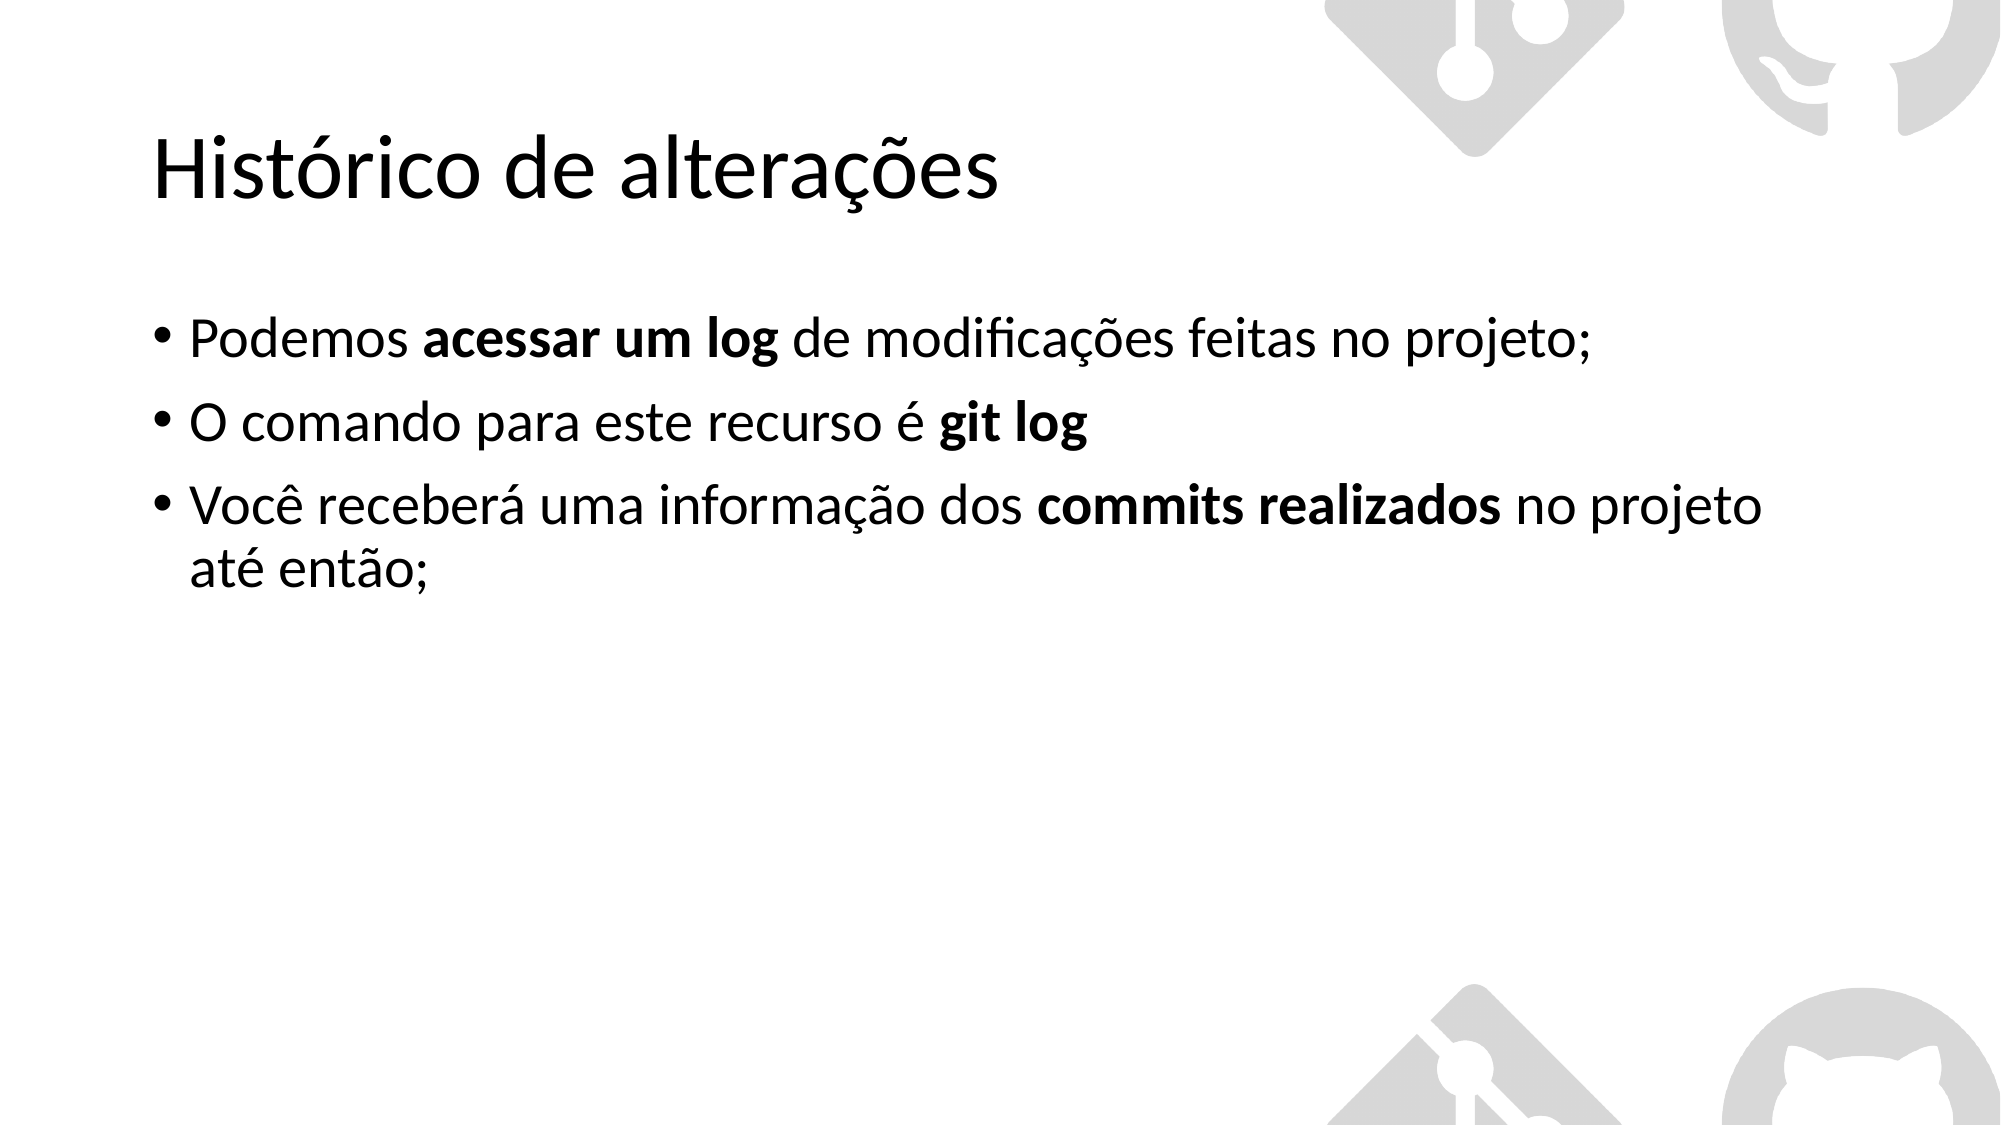

# Histórico de alterações
Podemos acessar um log de modificações feitas no projeto;
O comando para este recurso é git log
Você receberá uma informação dos commits realizados no projeto até então;